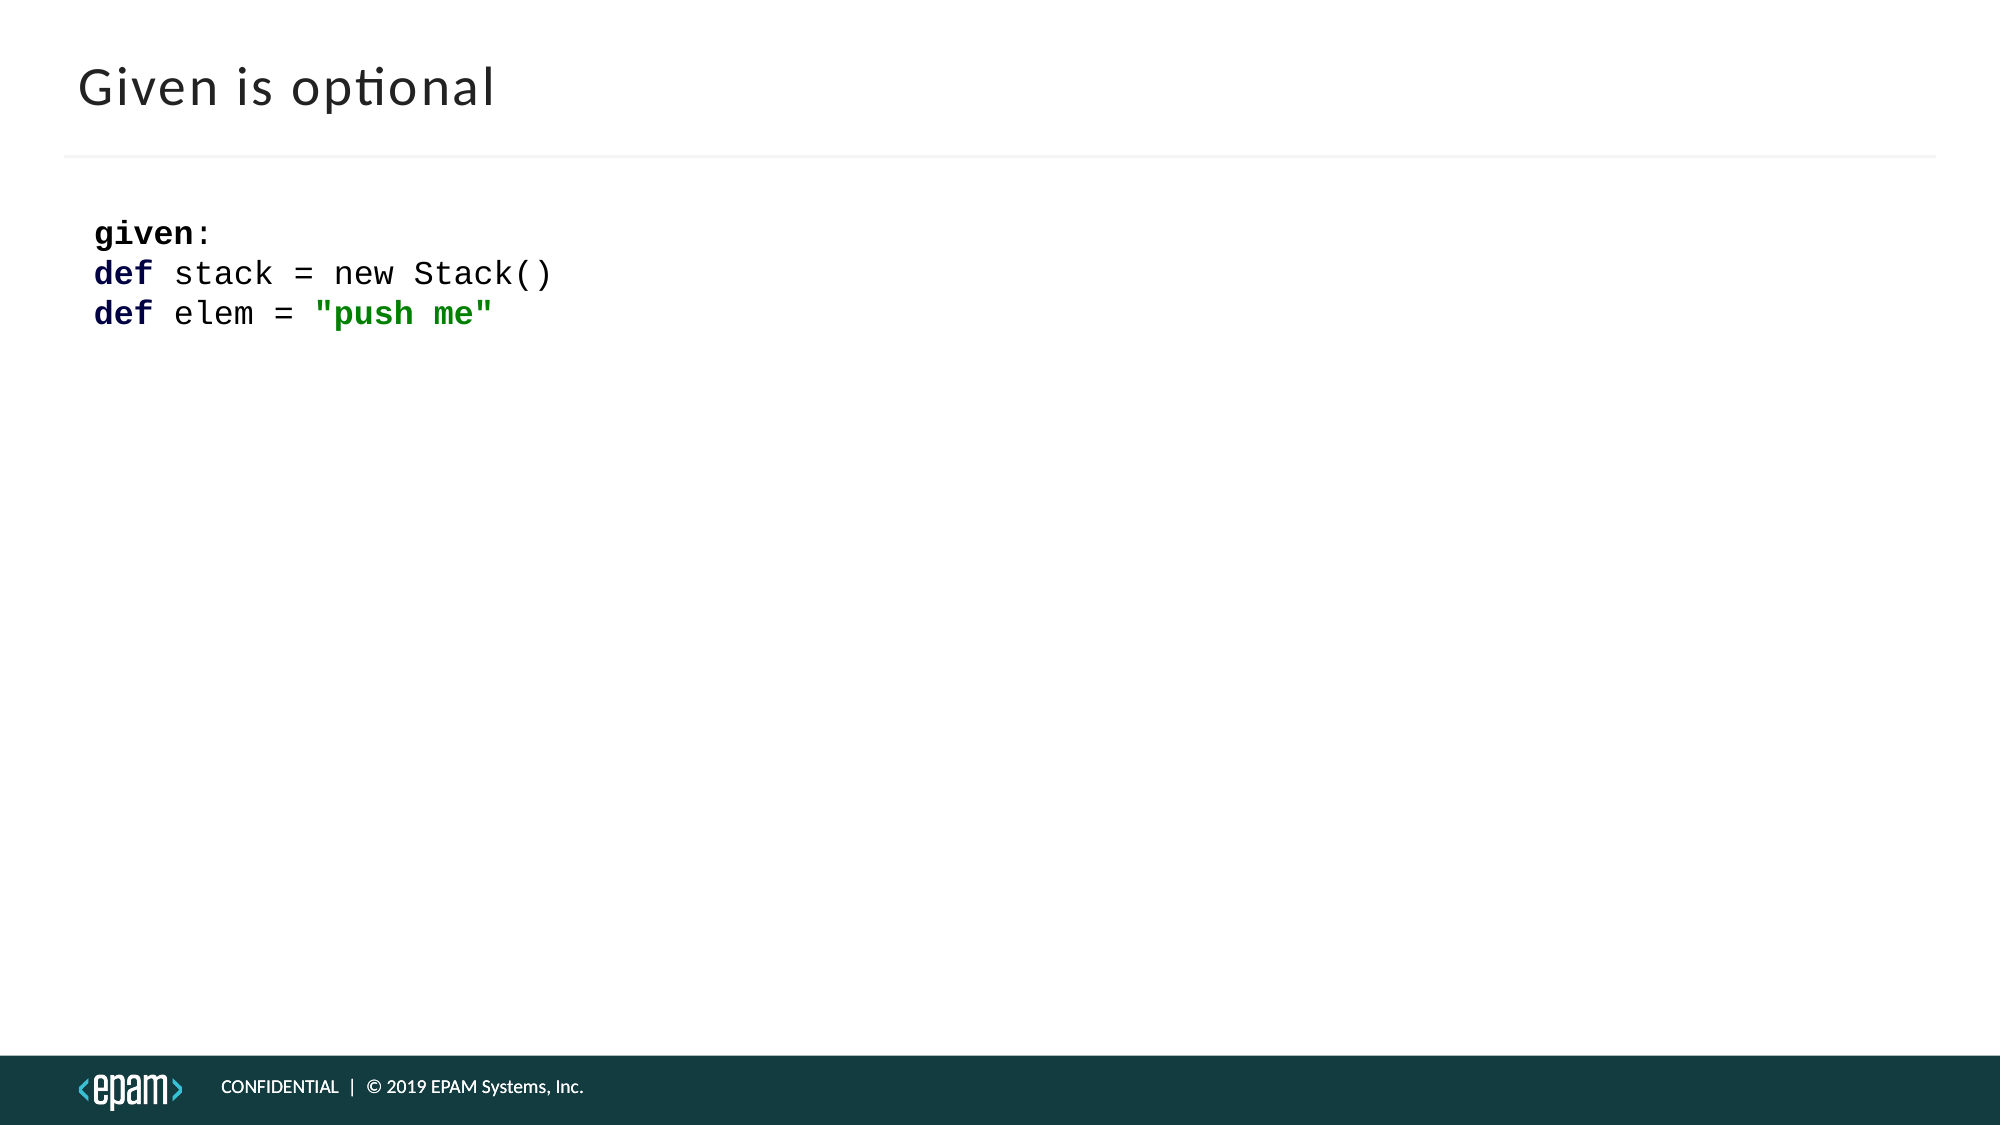

# Given is optional
given:
def stack = new Stack()
def elem = "push me"
CONFIDENTIAL  |  © 2019 EPAM Systems, Inc.